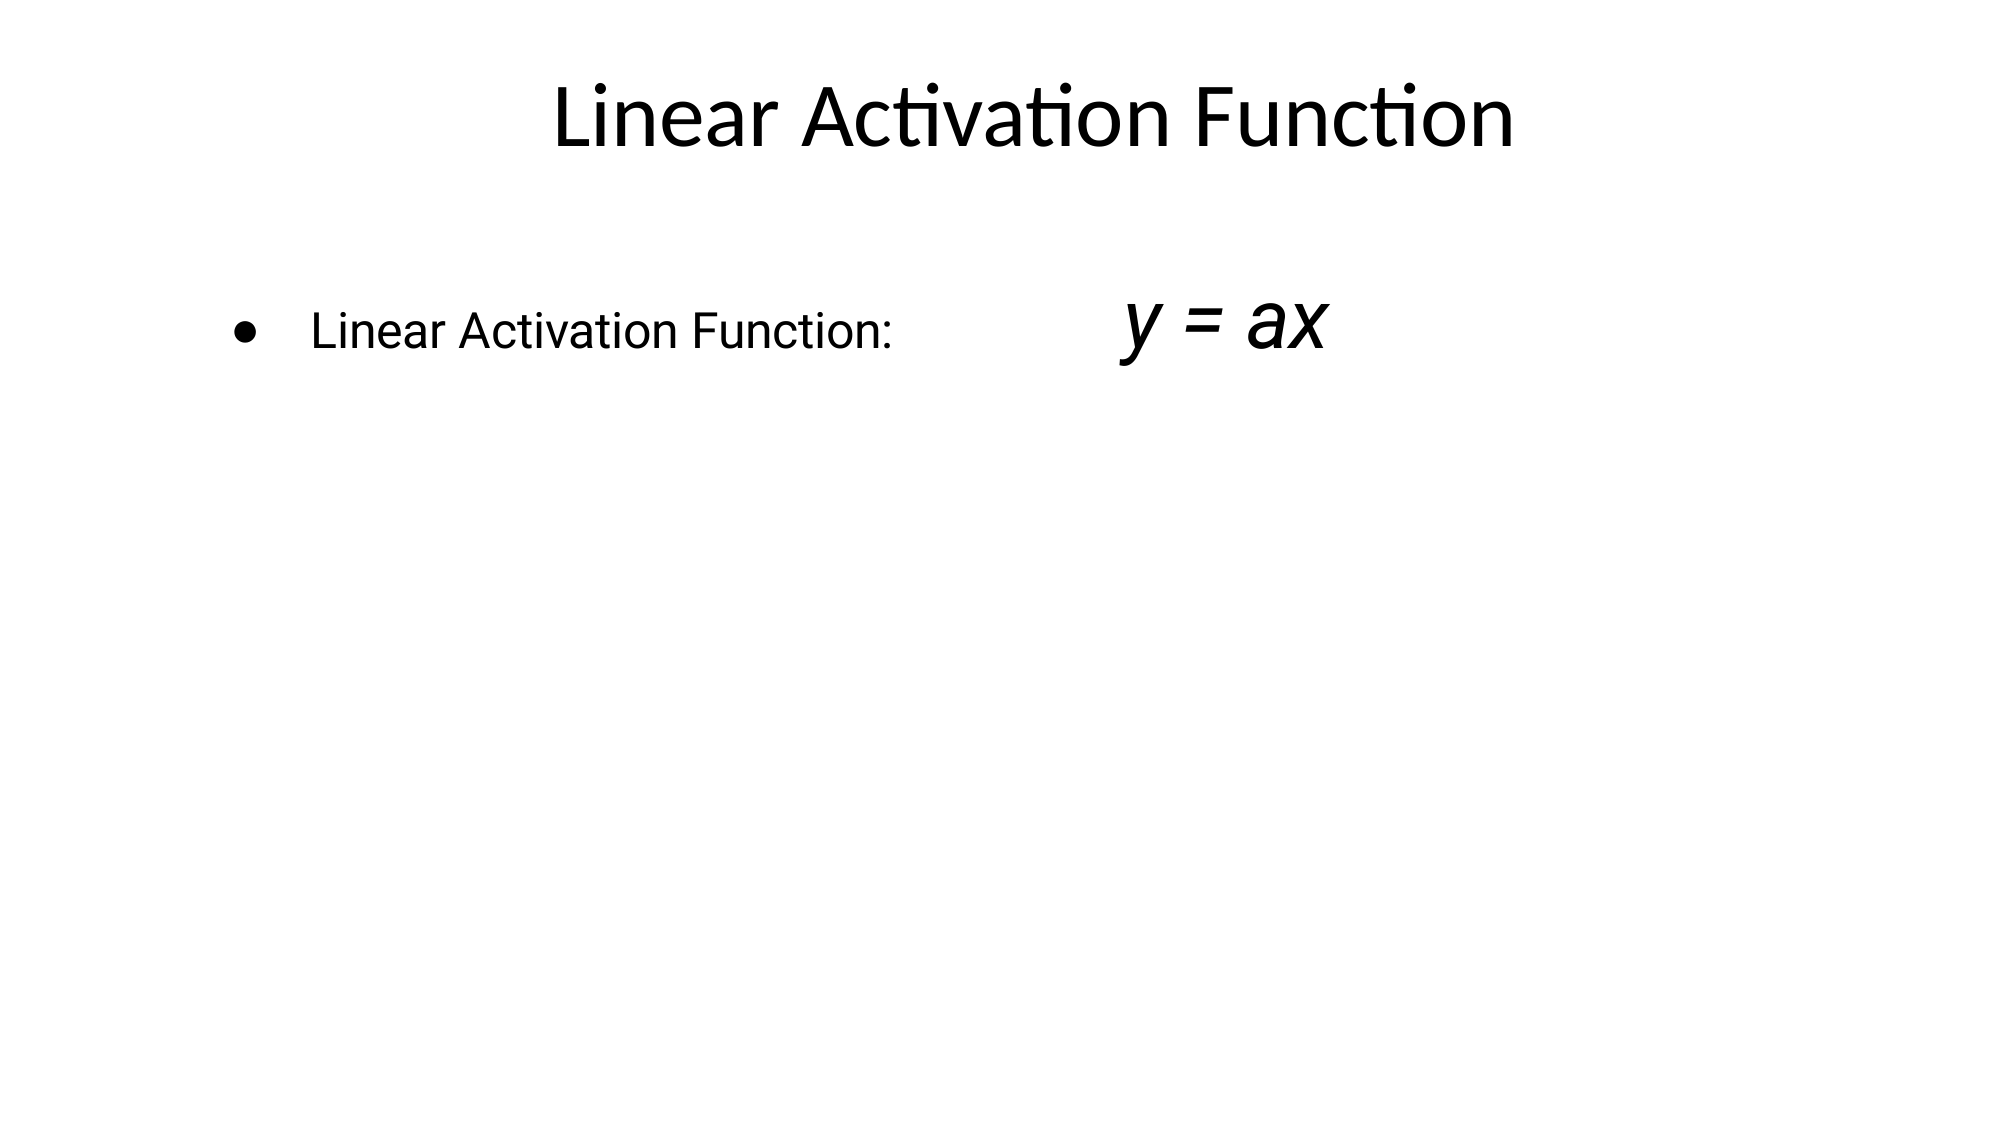

# Linear Activation Function
y = ax
Linear Activation Function: